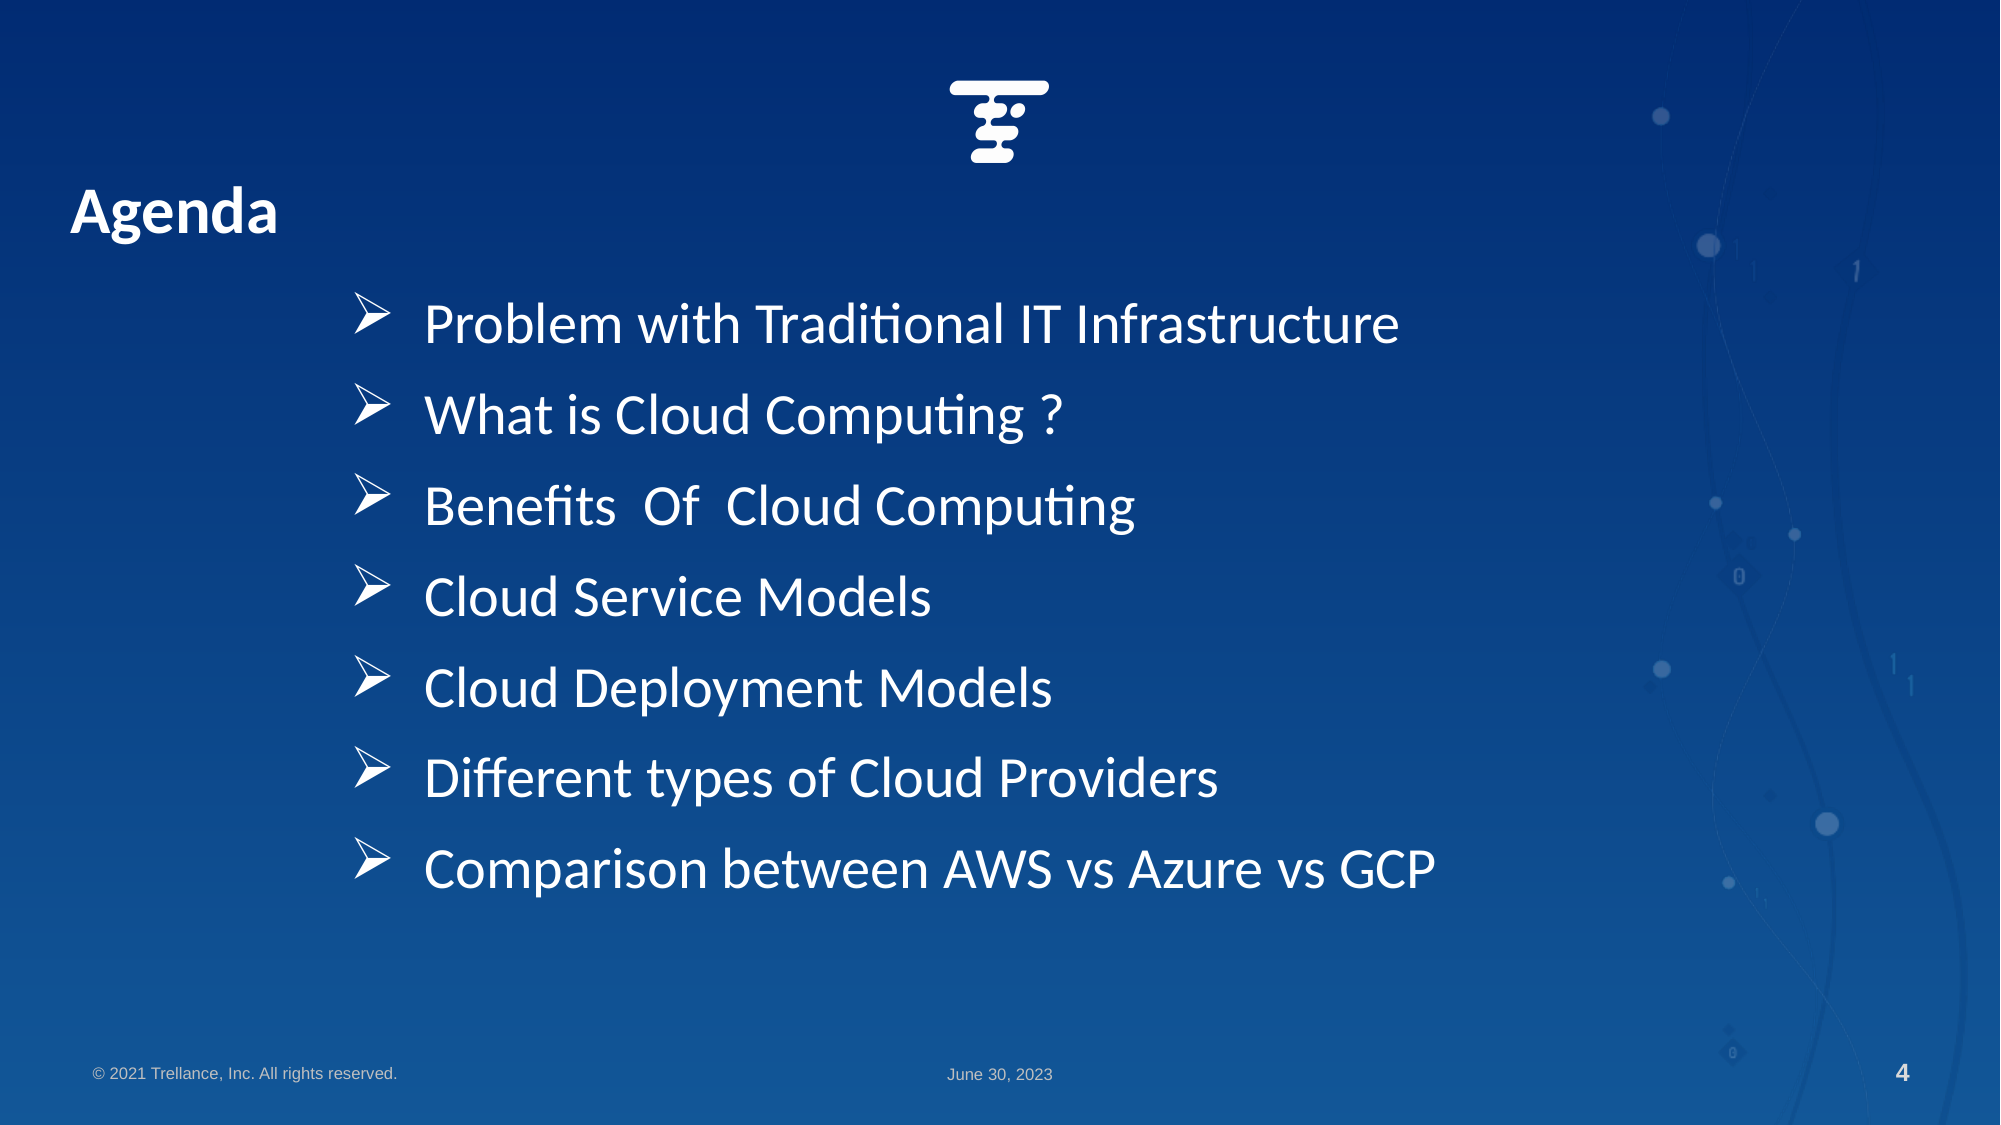

Agenda

Problem with Traditional IT Infrastructure
What is Cloud Computing ?
Benefits  Of  Cloud Computing
Cloud Service Models
Cloud Deployment Models
Different types of Cloud Providers
Comparison between AWS vs Azure vs GCP

© 2021 Trellance, Inc. All rights reserved.
June 30, 2023
4